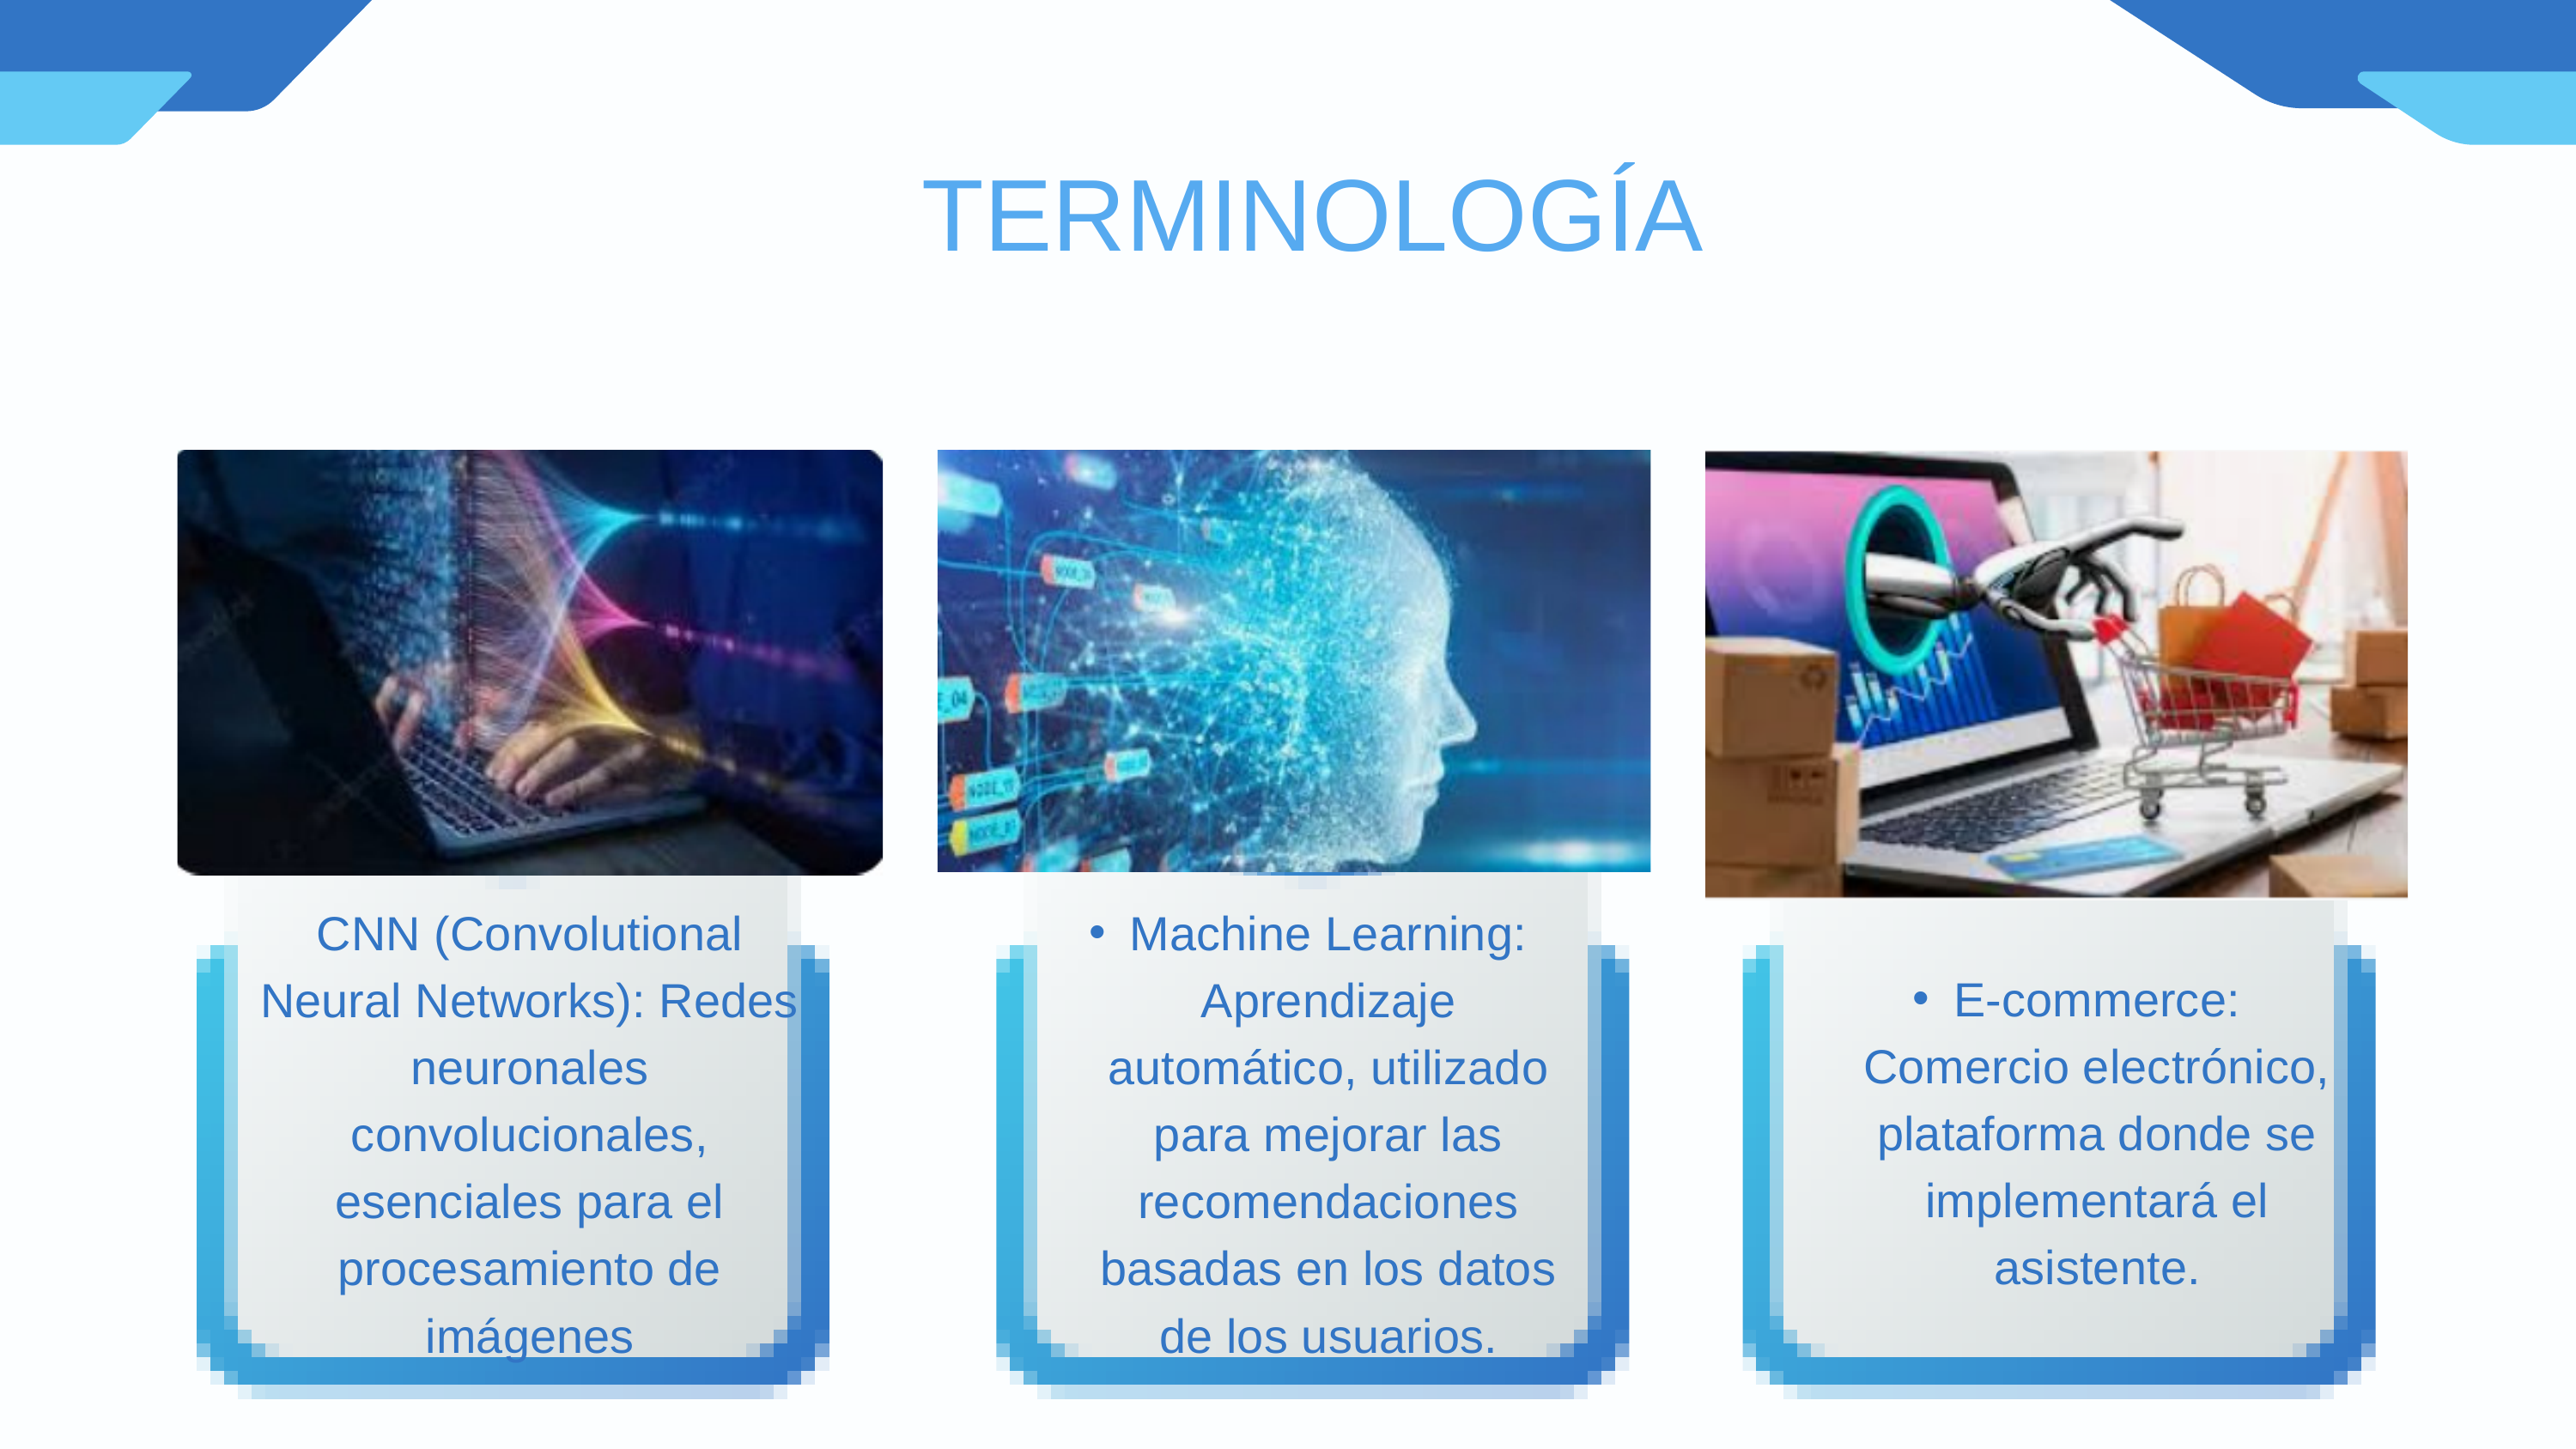

TERMINOLOGÍA

CNN (Convolutional Neural Networks): Redes neuronales convolucionales, esenciales para el procesamiento de imágenes
Machine Learning: Aprendizaje automático, utilizado para mejorar las recomendaciones basadas en los datos de los usuarios.

E-commerce: Comercio electrónico, plataforma donde se implementará el asistente.